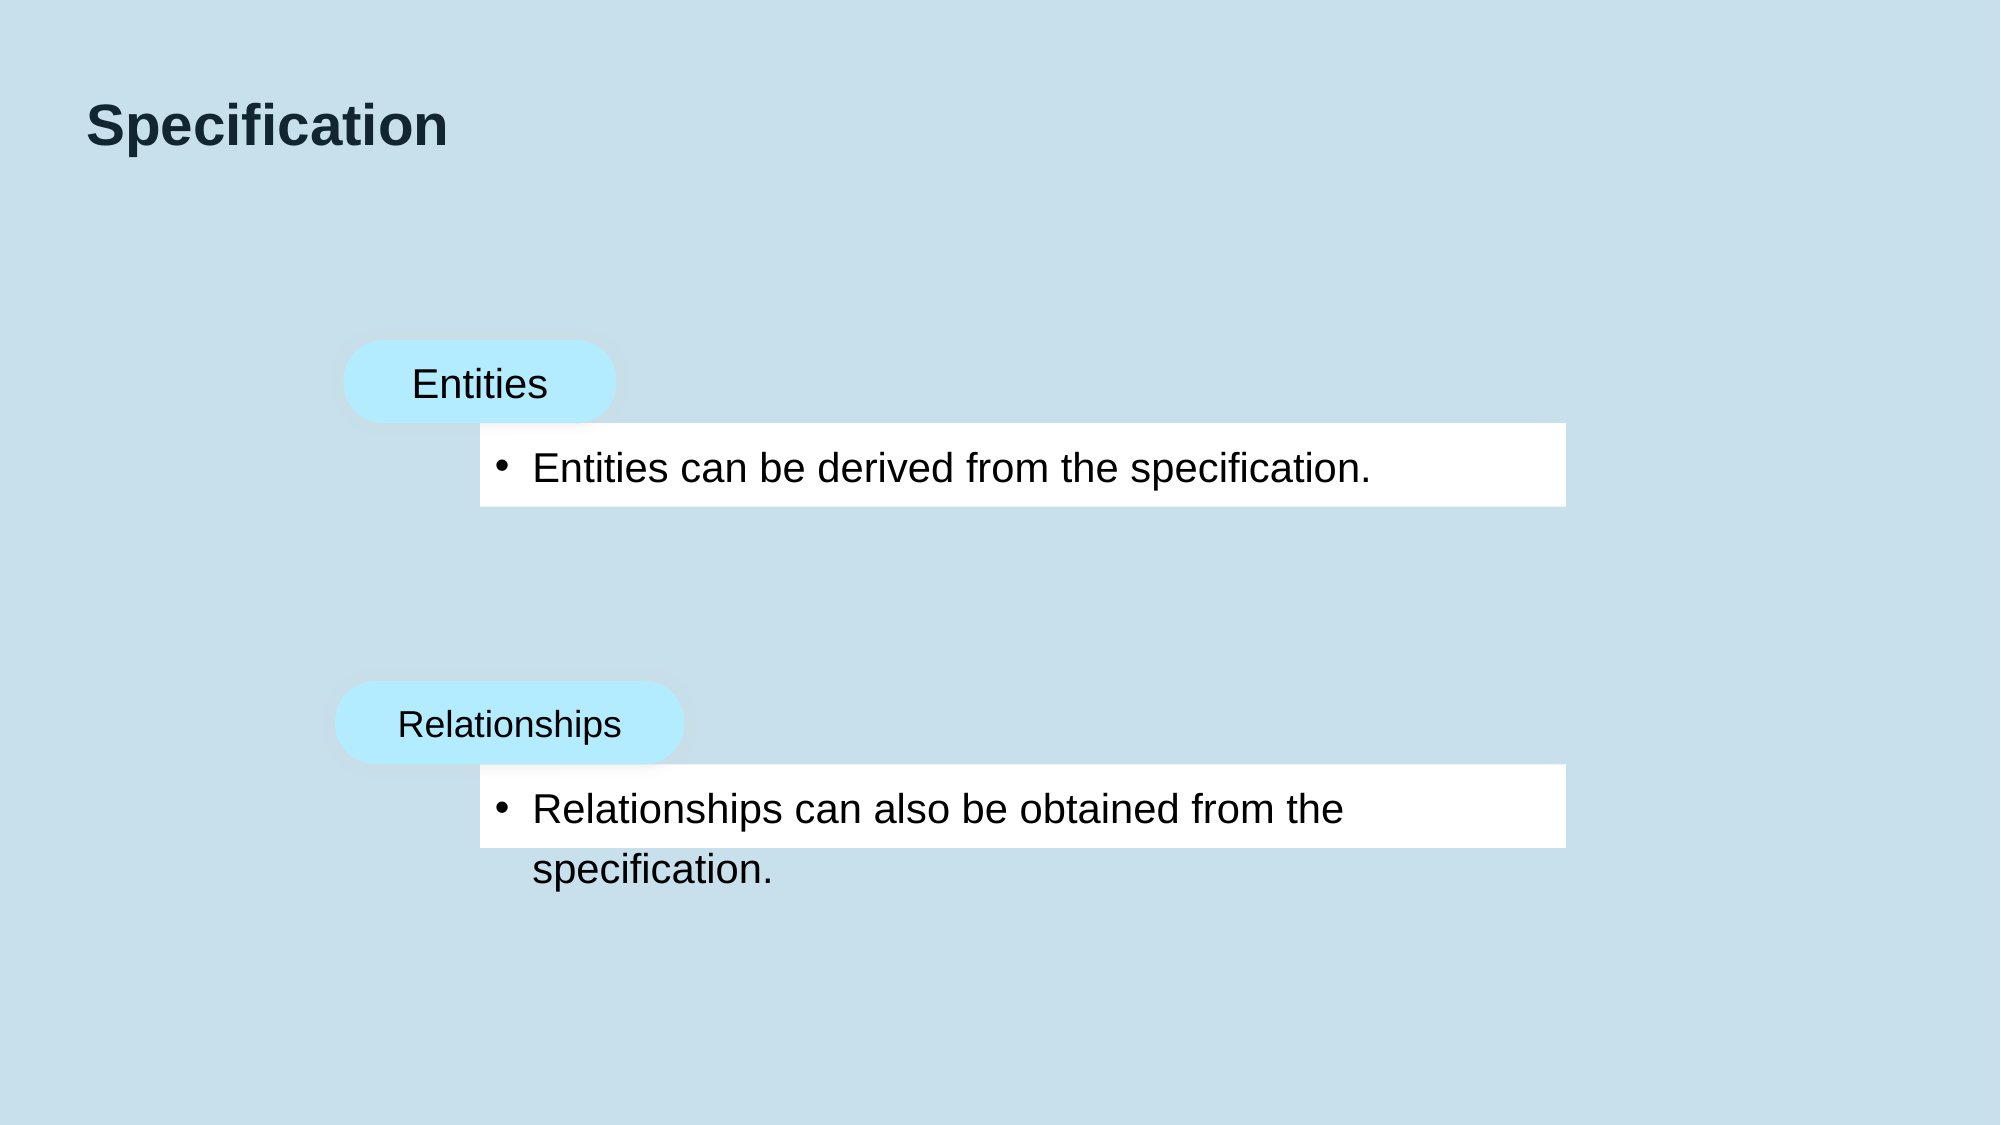

Specification

Entities
Entities can be derived from the specification.

Relationships
Relationships can also be obtained from the specification.